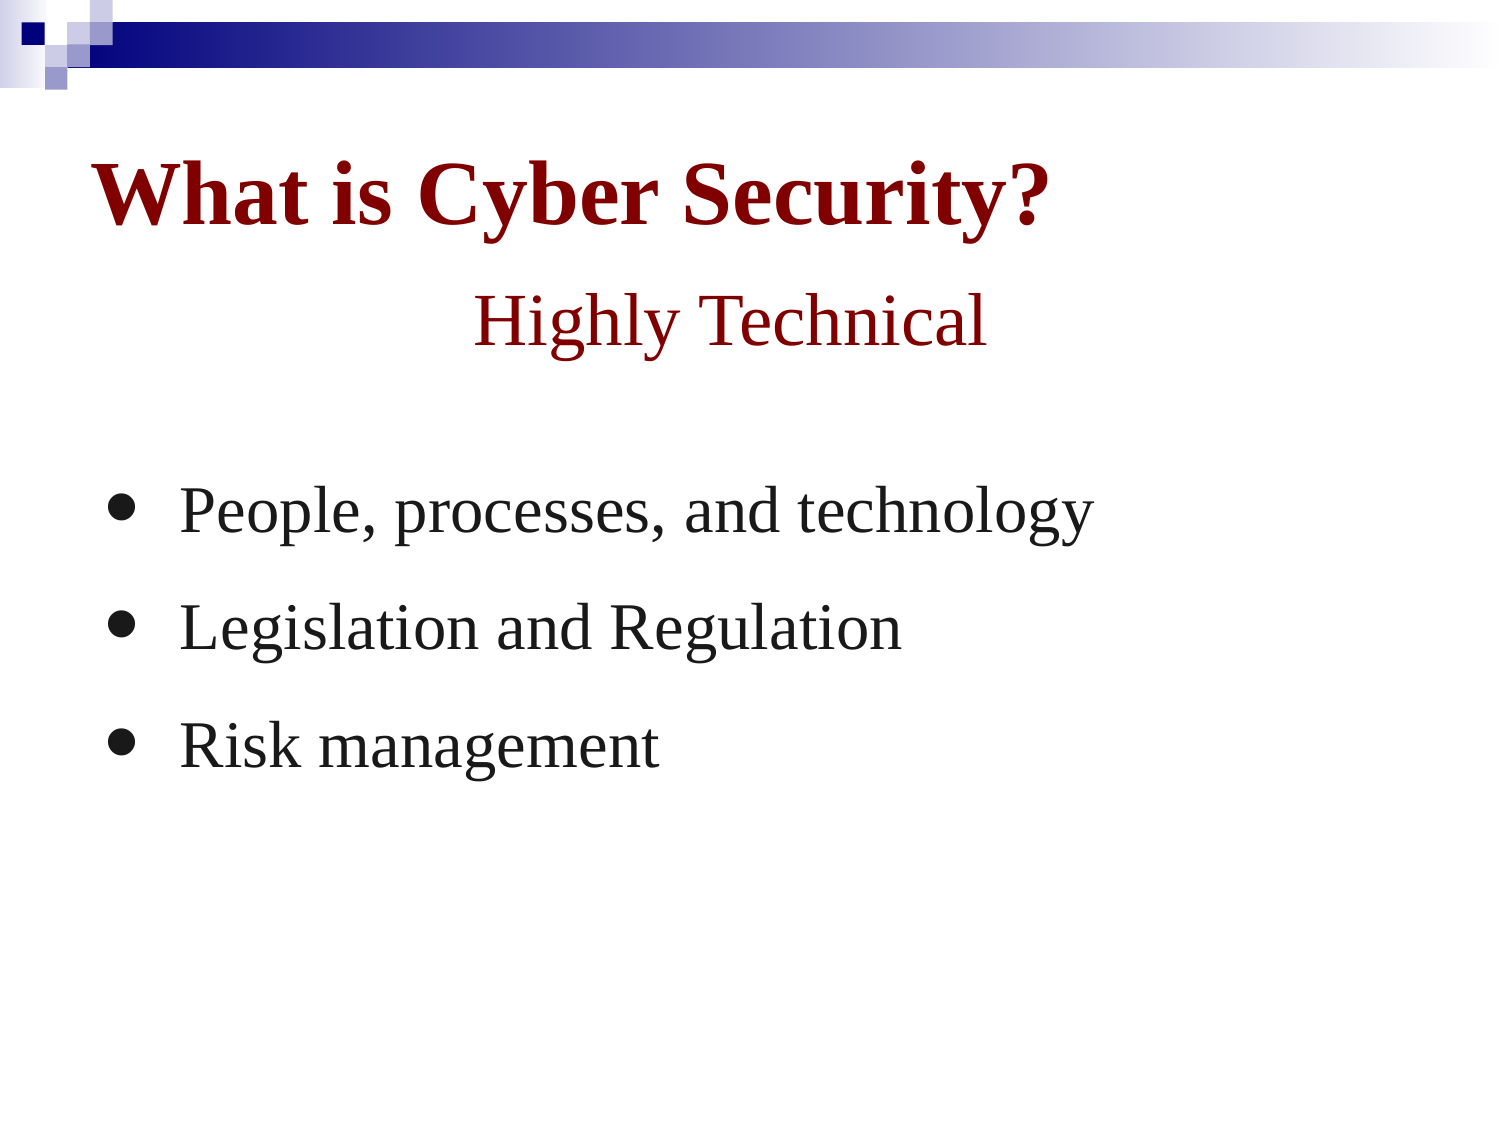

# What is Cyber Security?
Highly Technical
People, processes, and technology
Legislation and Regulation
Risk management